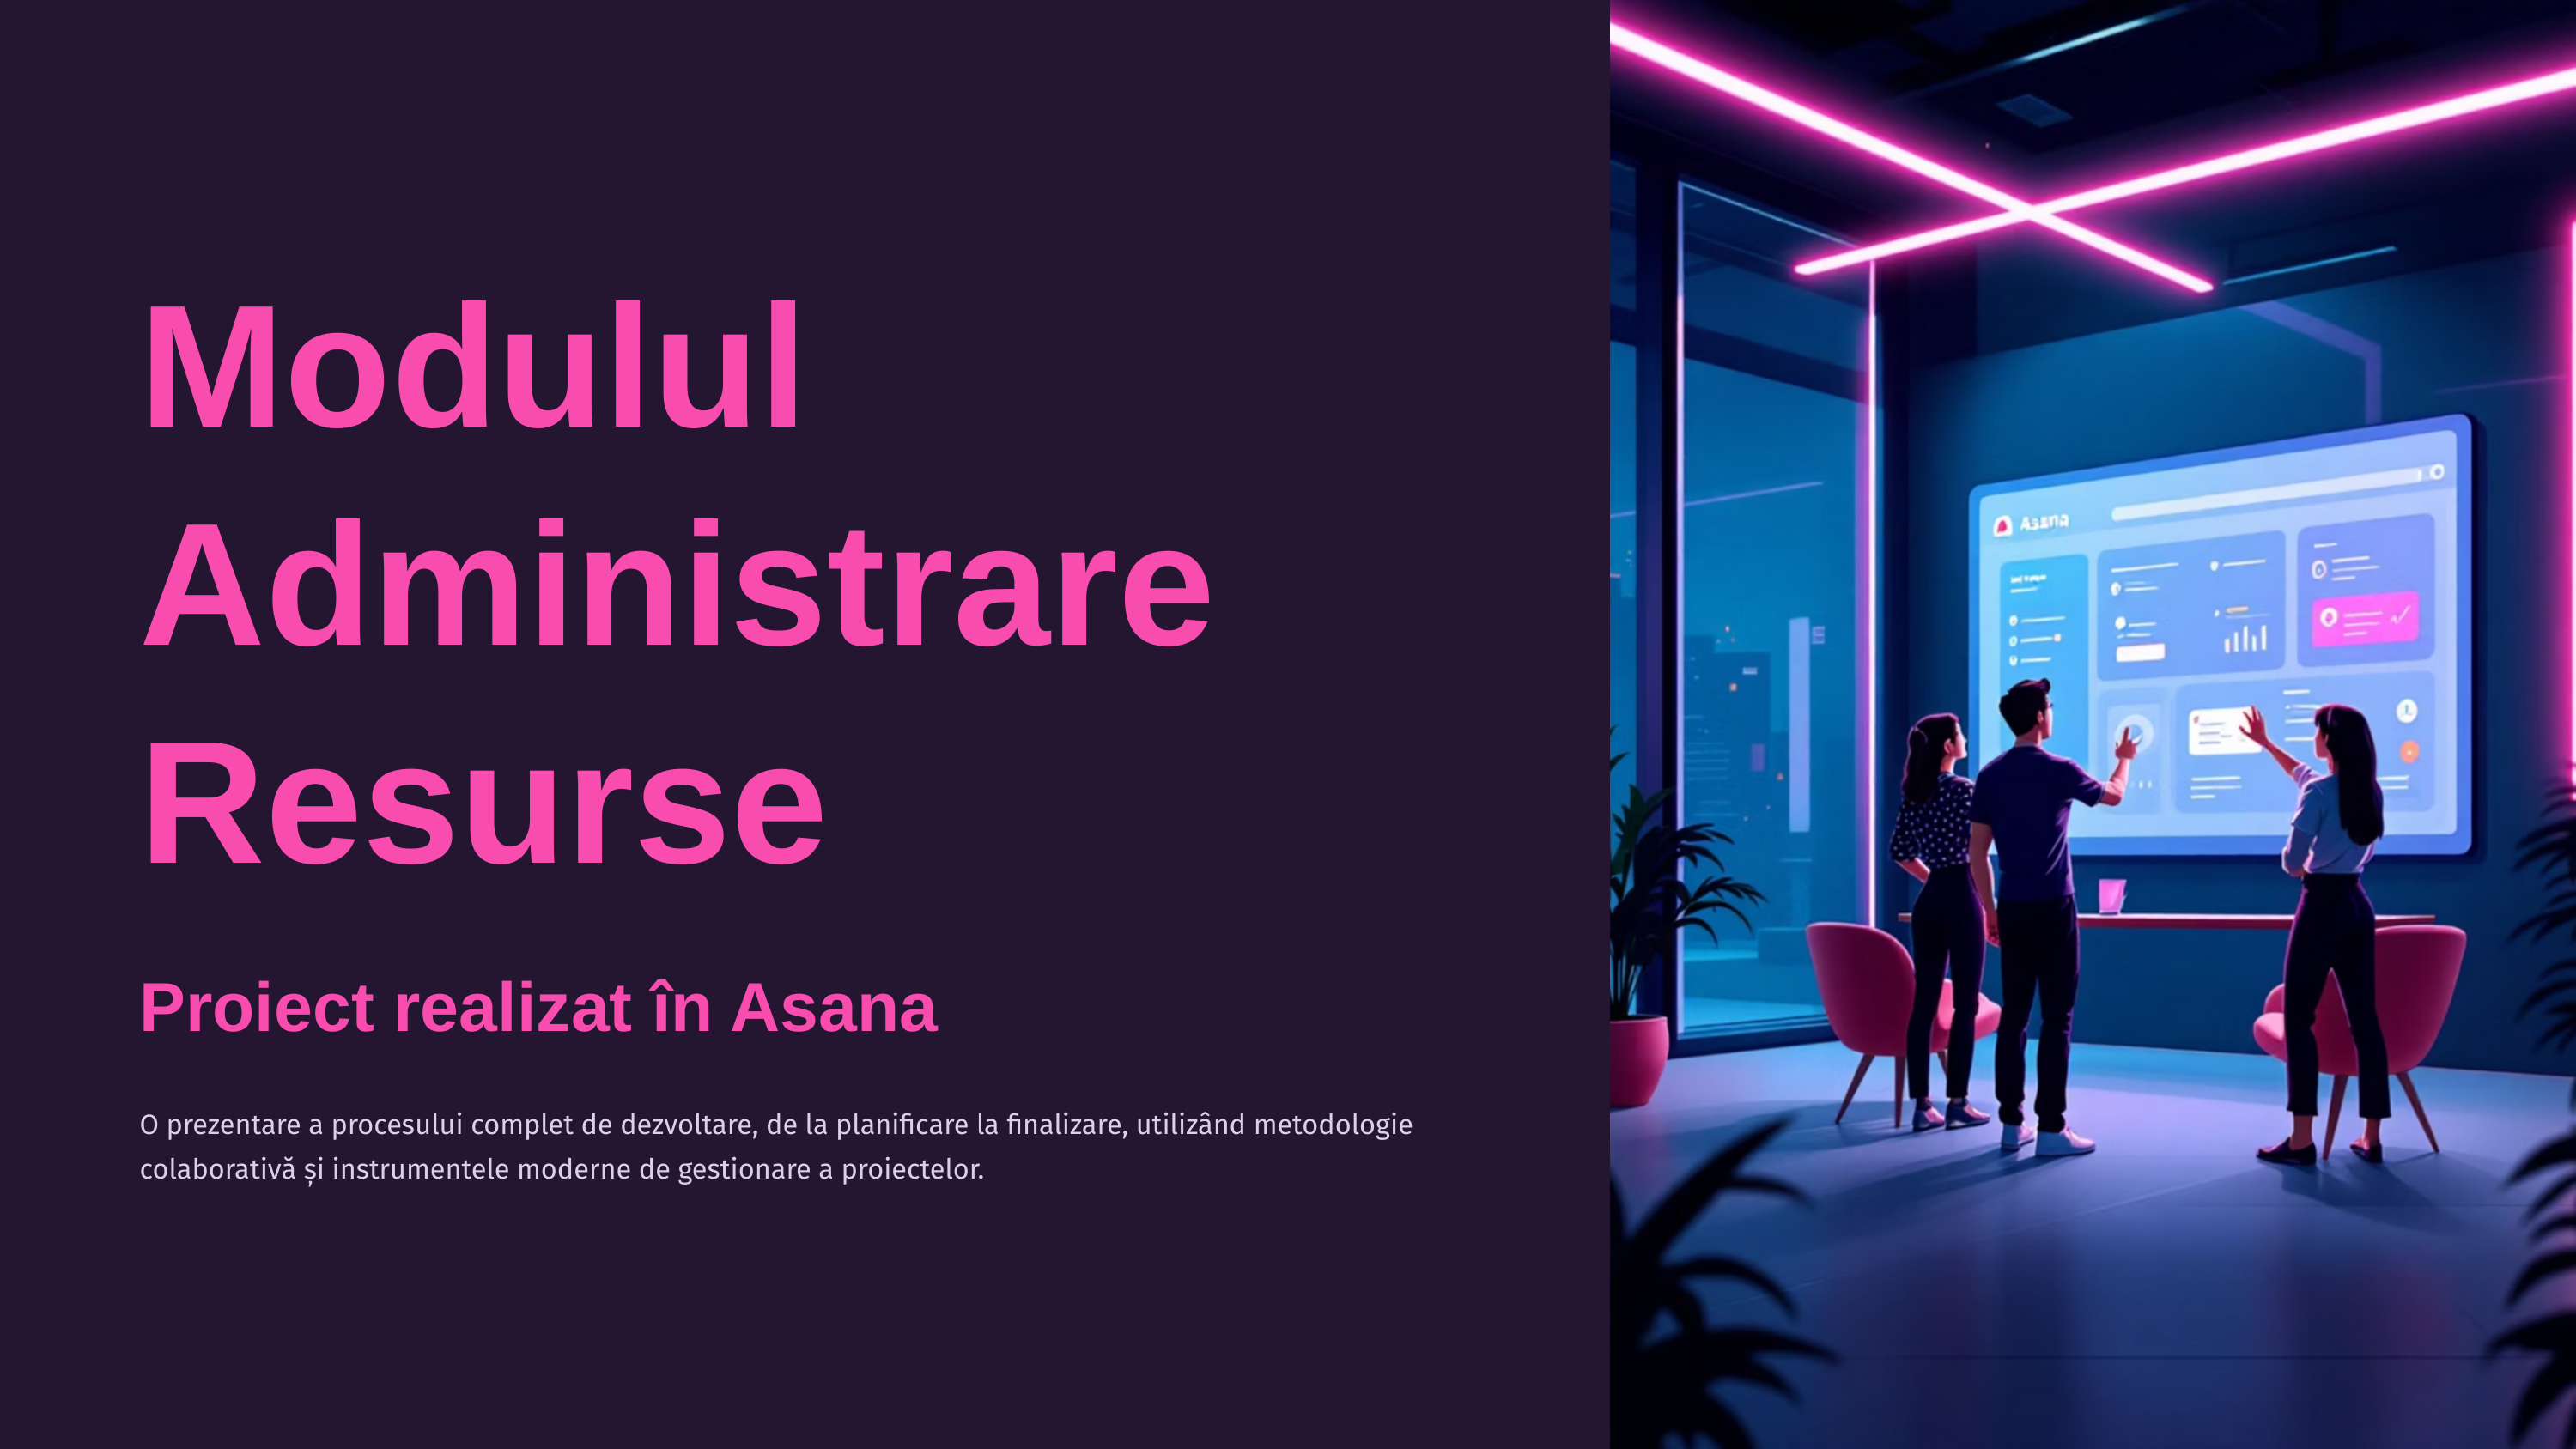

Modulul Administrare Resurse
Proiect realizat în Asana
O prezentare a procesului complet de dezvoltare, de la planificare la finalizare, utilizând metodologie colaborativă și instrumentele moderne de gestionare a proiectelor.